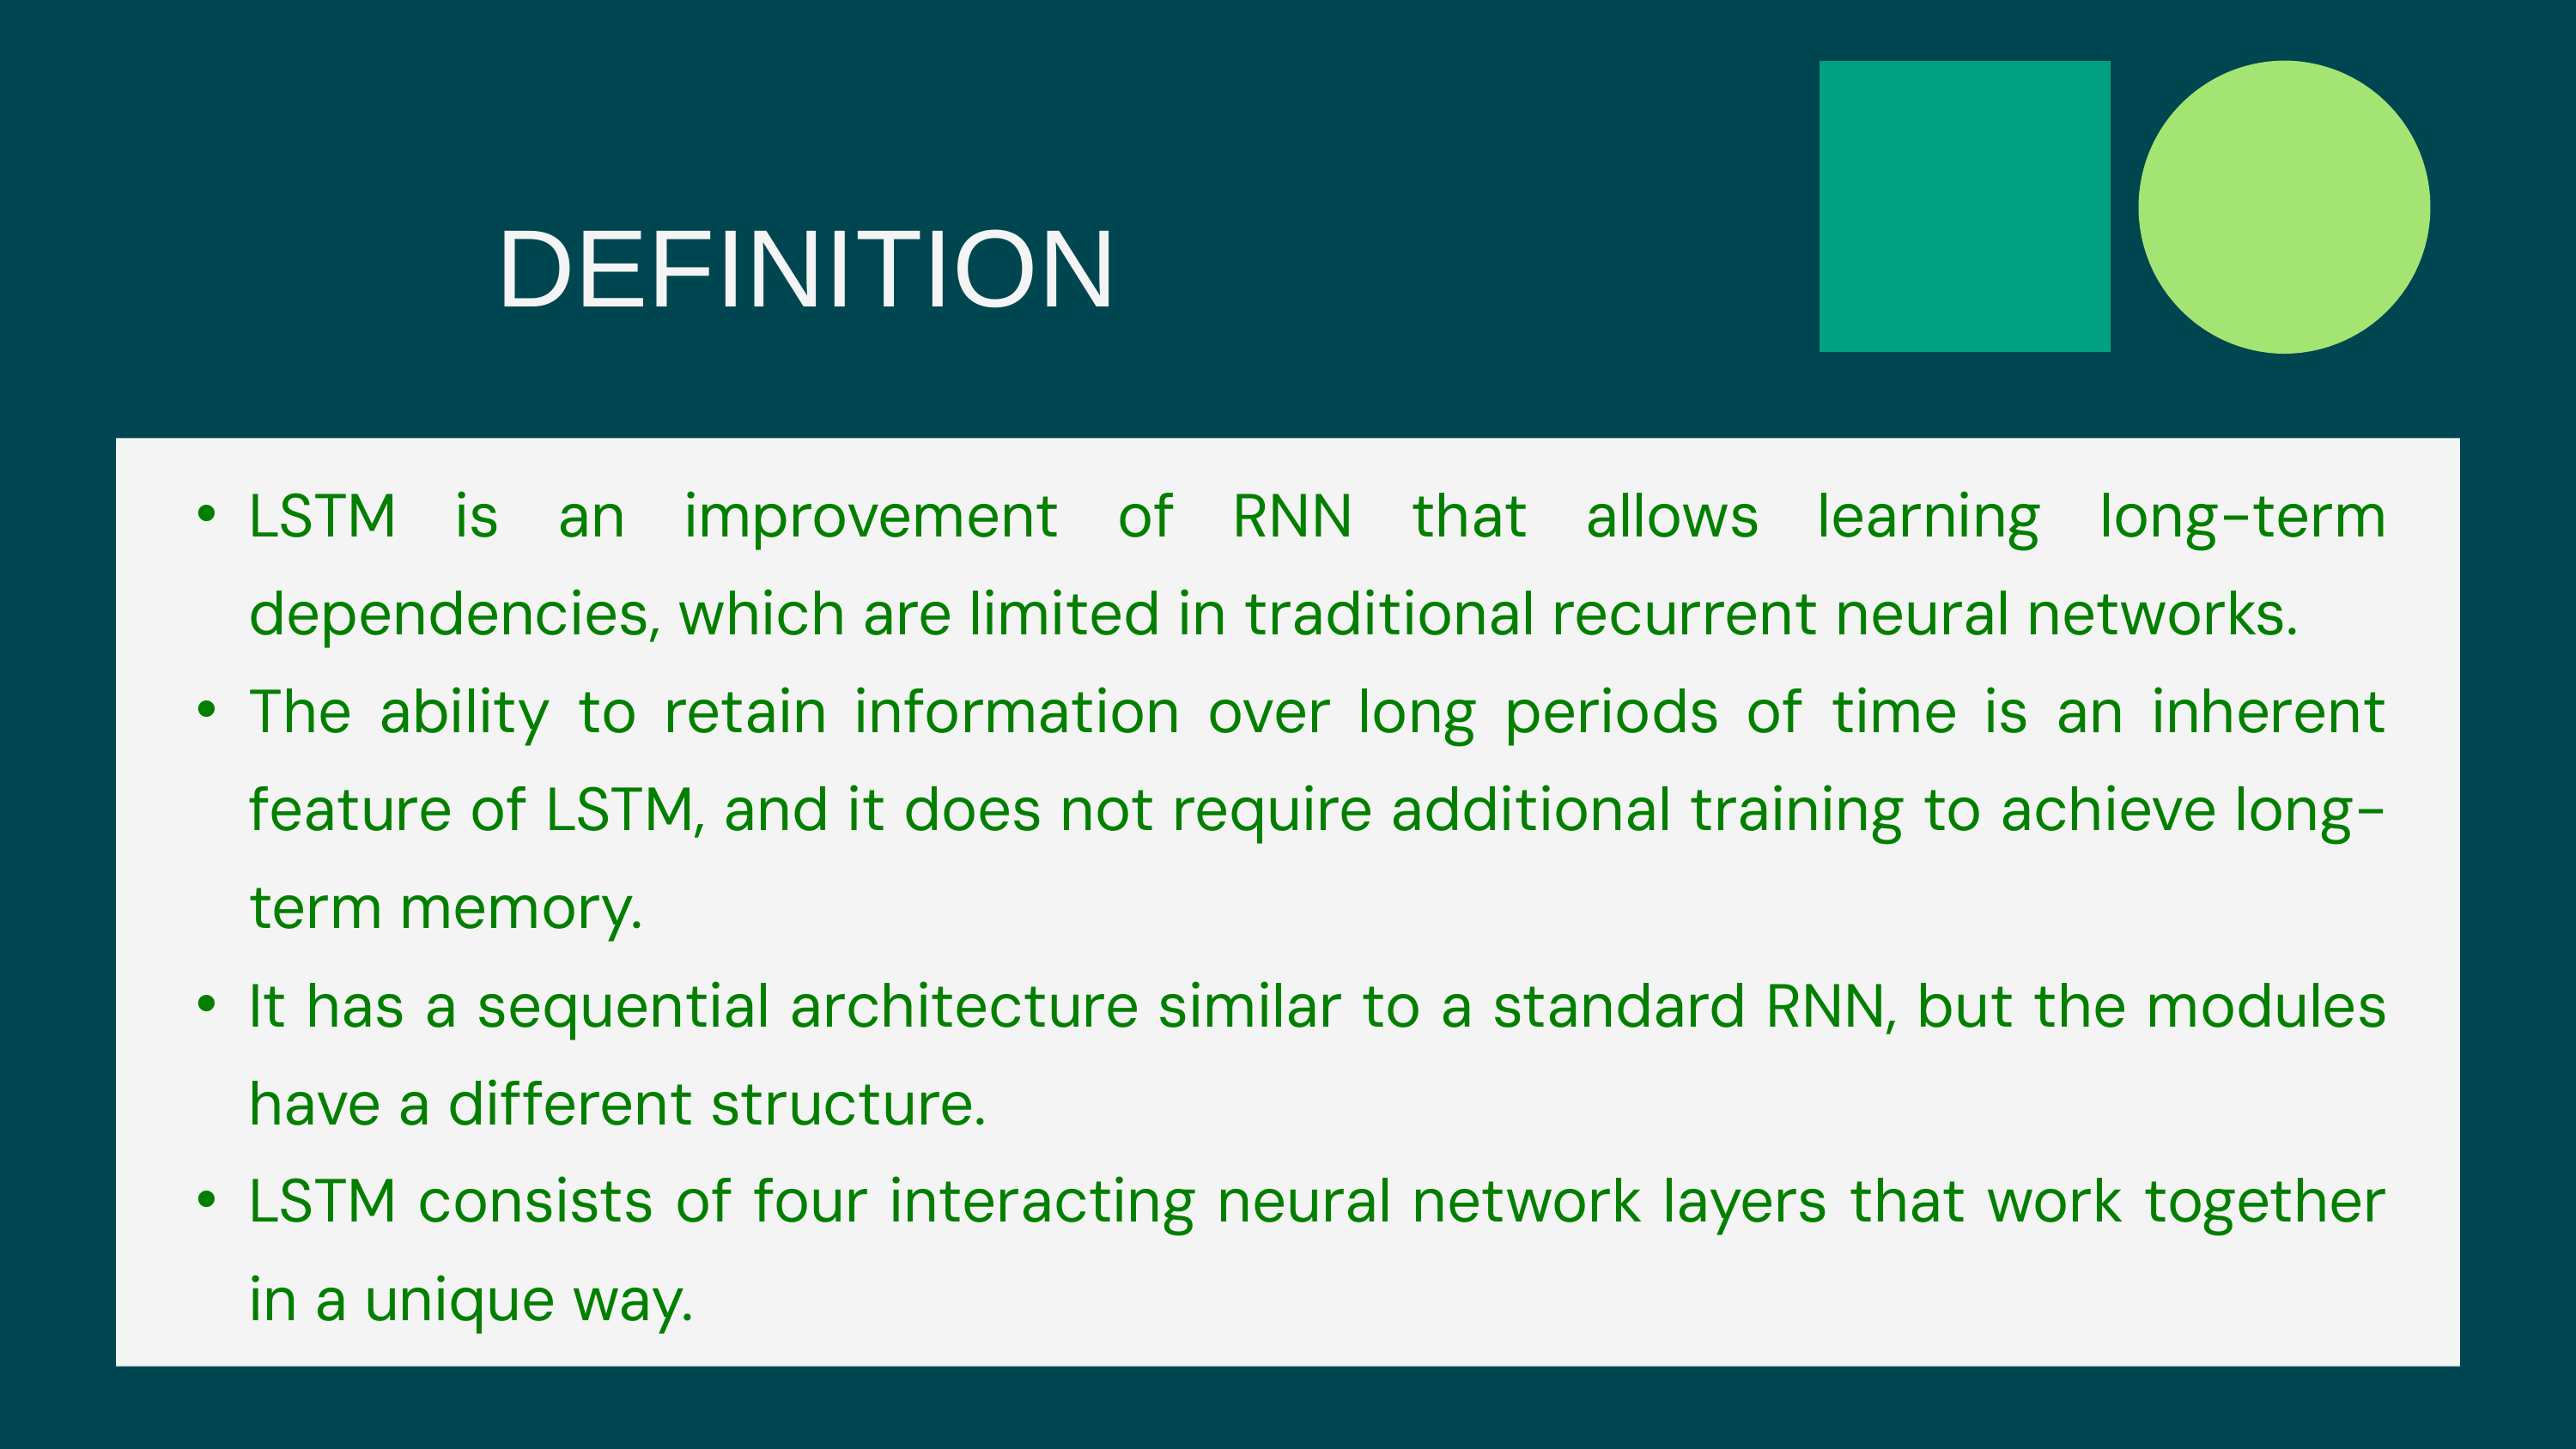

DEFINITION

LSTM is an improvement of RNN that allows learning long-term dependencies, which are limited in traditional recurrent neural networks.
The ability to retain information over long periods of time is an inherent feature of LSTM, and it does not require additional training to achieve long-term memory.
It has a sequential architecture similar to a standard RNN, but the modules have a different structure.
LSTM consists of four interacting neural network layers that work together in a unique way.